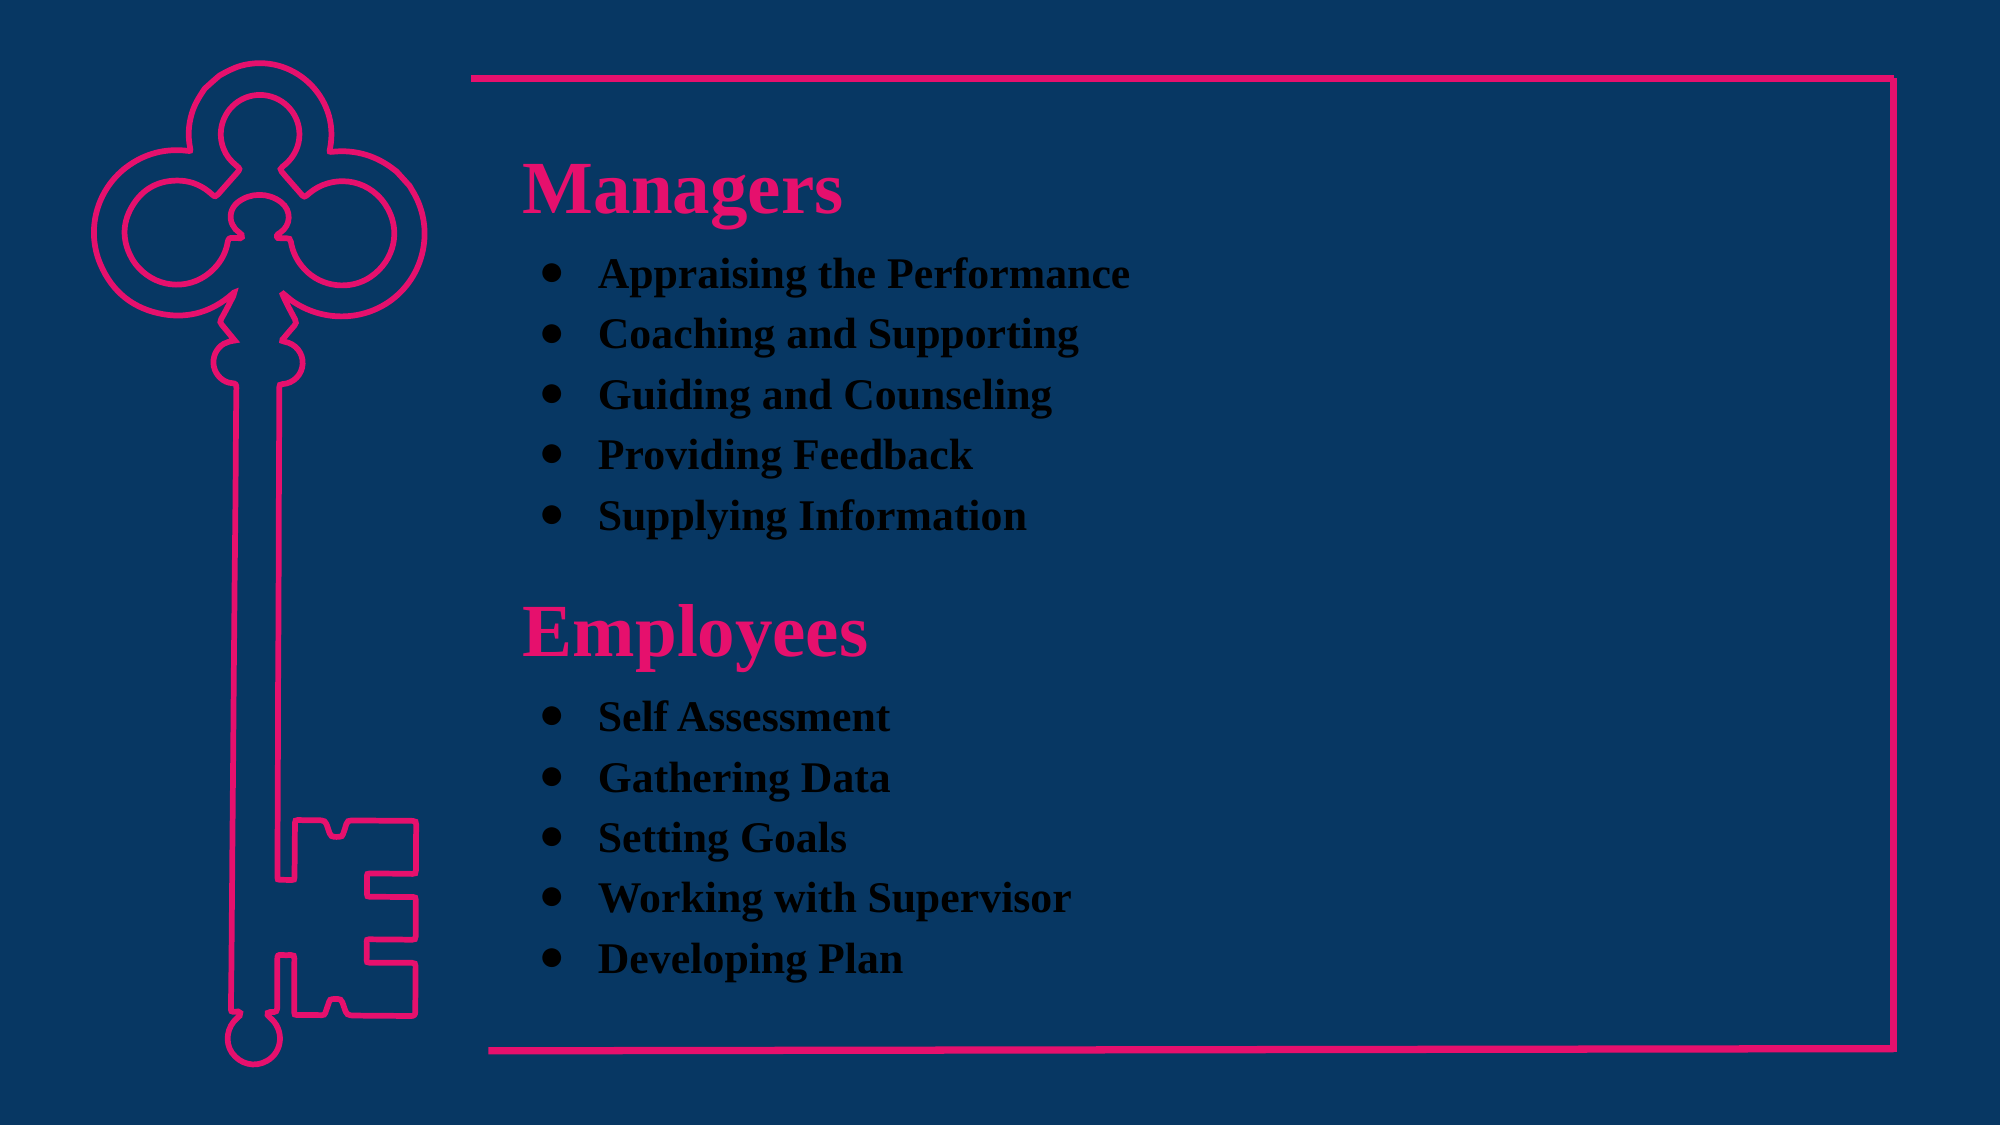

Managers
Appraising the Performance
Coaching and Supporting
Guiding and Counseling
Providing Feedback
Supplying Information
Employees
Self Assessment
Gathering Data
Setting Goals
Working with Supervisor
Developing Plan